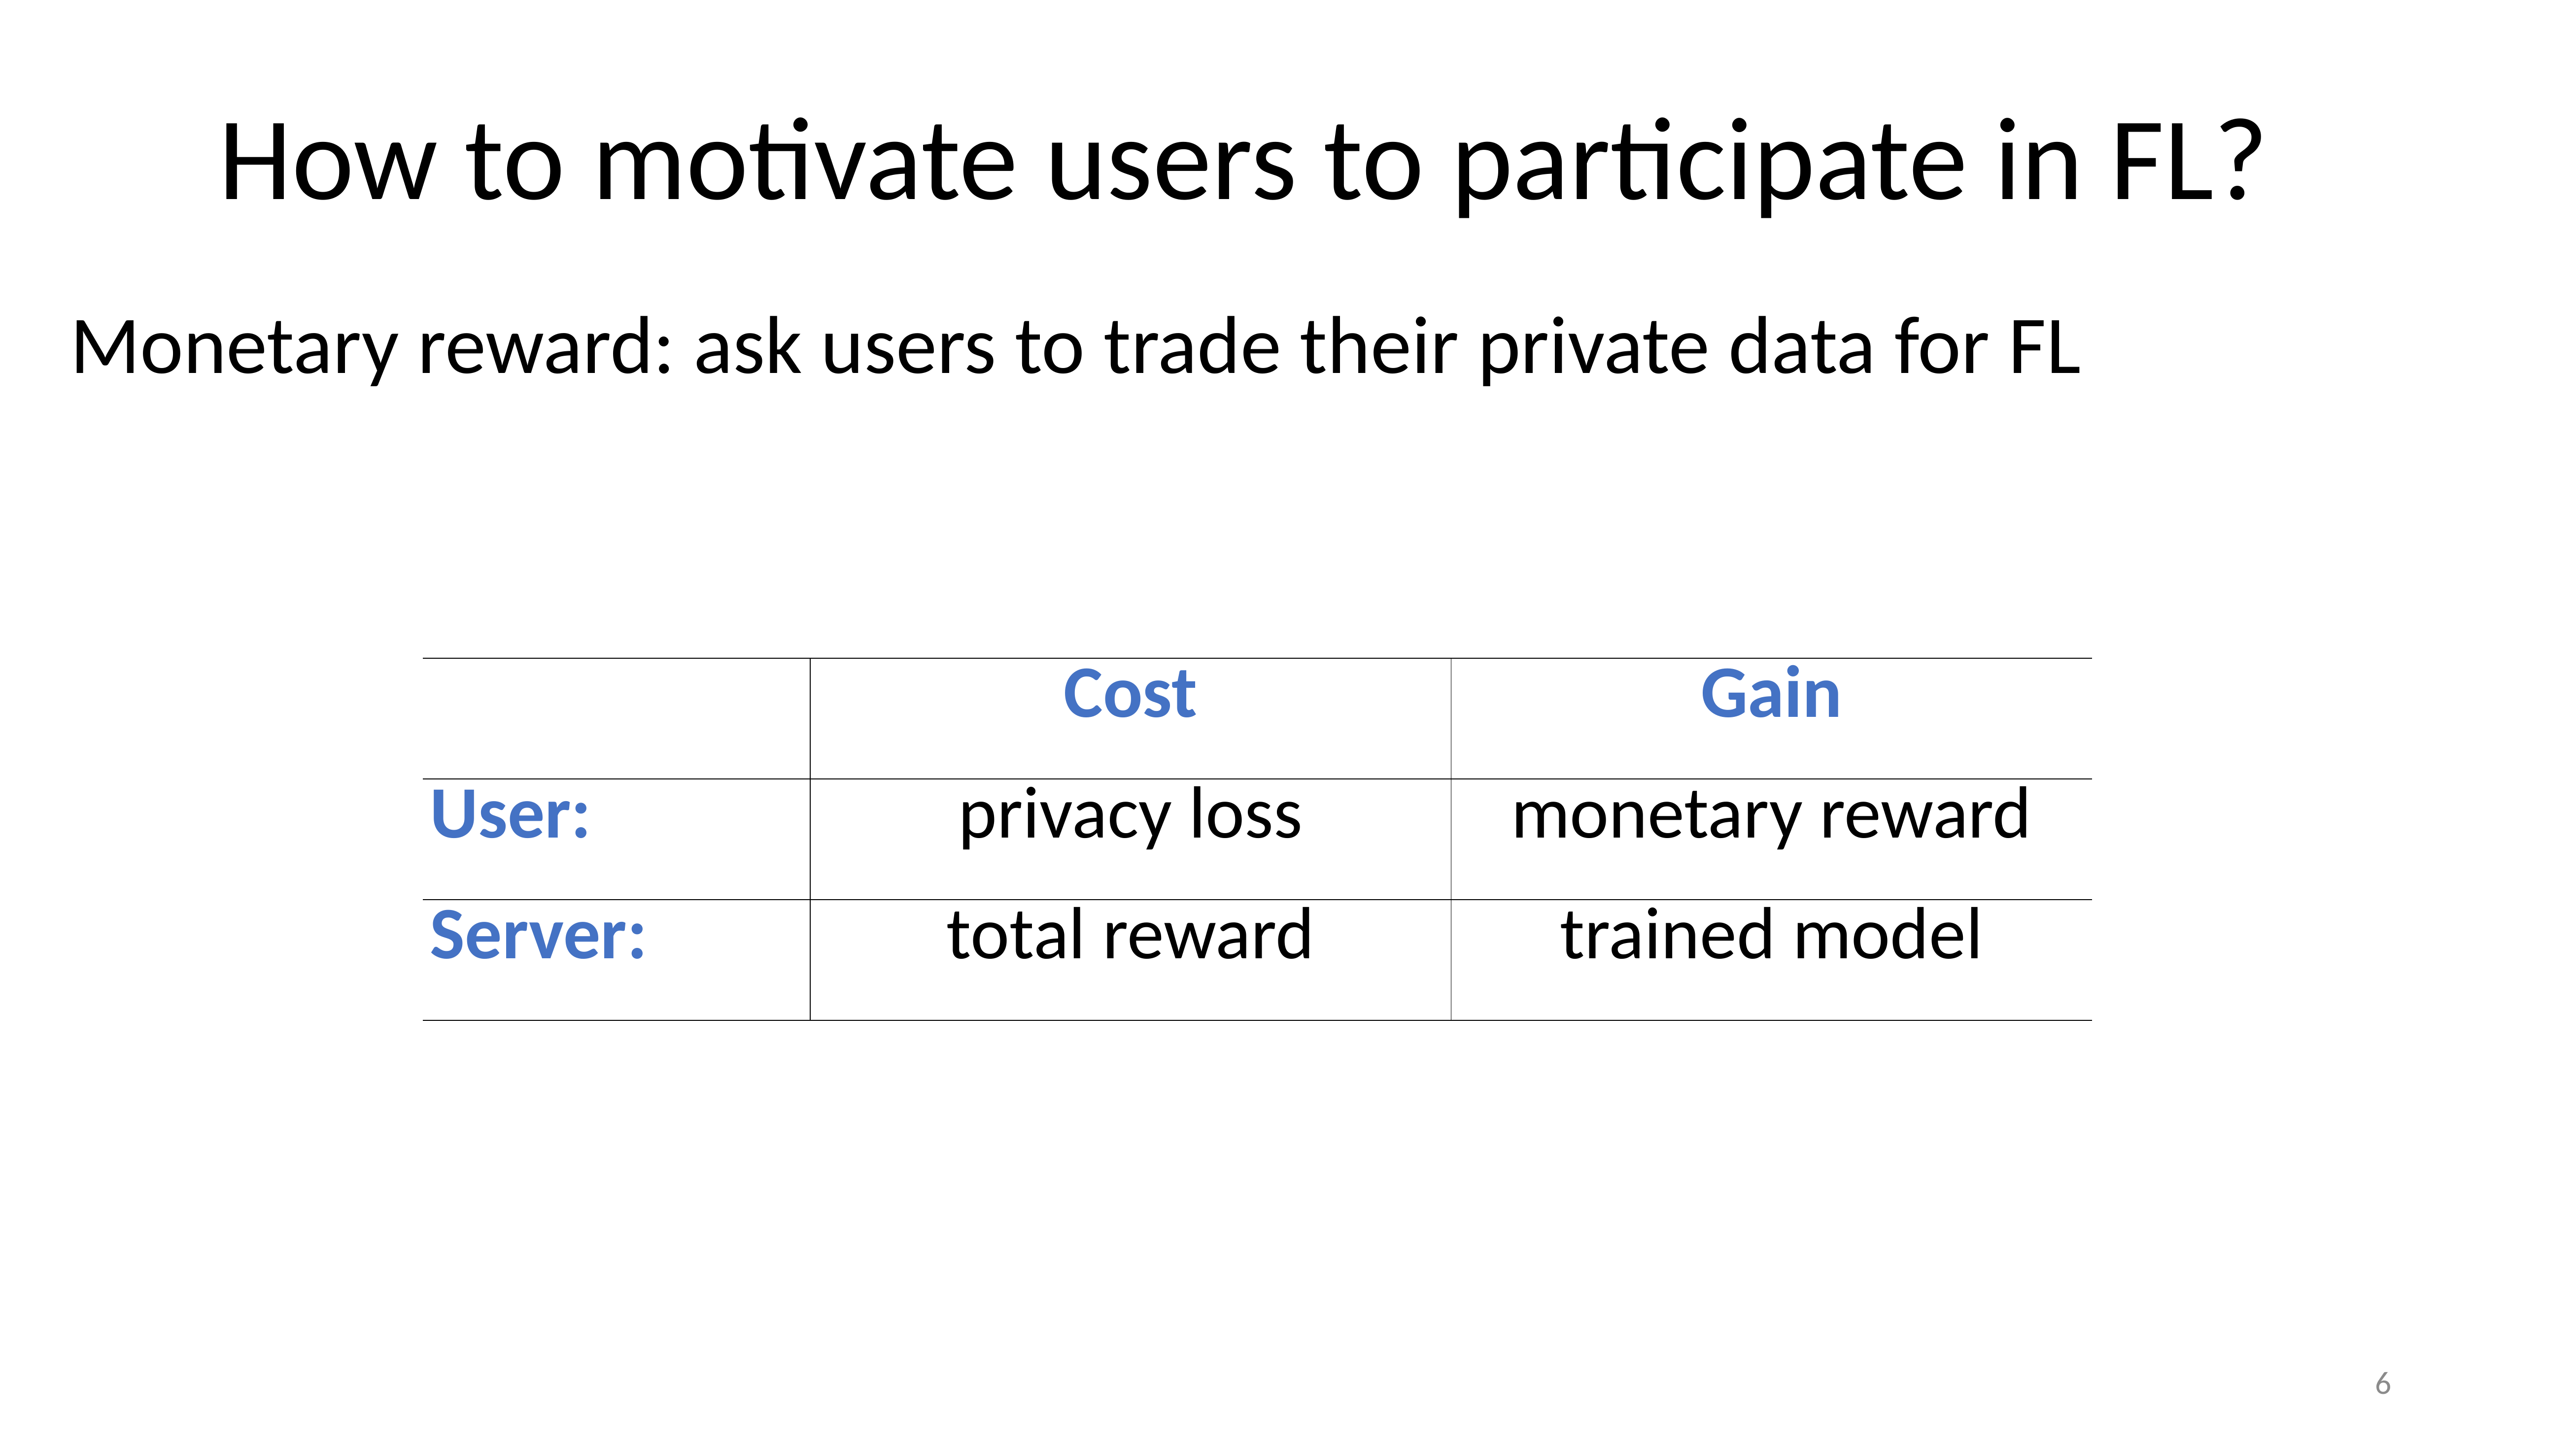

# How to motivate users to participate in FL?
Monetary reward: ask users to trade their private data for FL
|  | Cost | Gain |
| --- | --- | --- |
| User: | privacy loss | monetary reward |
| Server: | total reward | trained model |
6